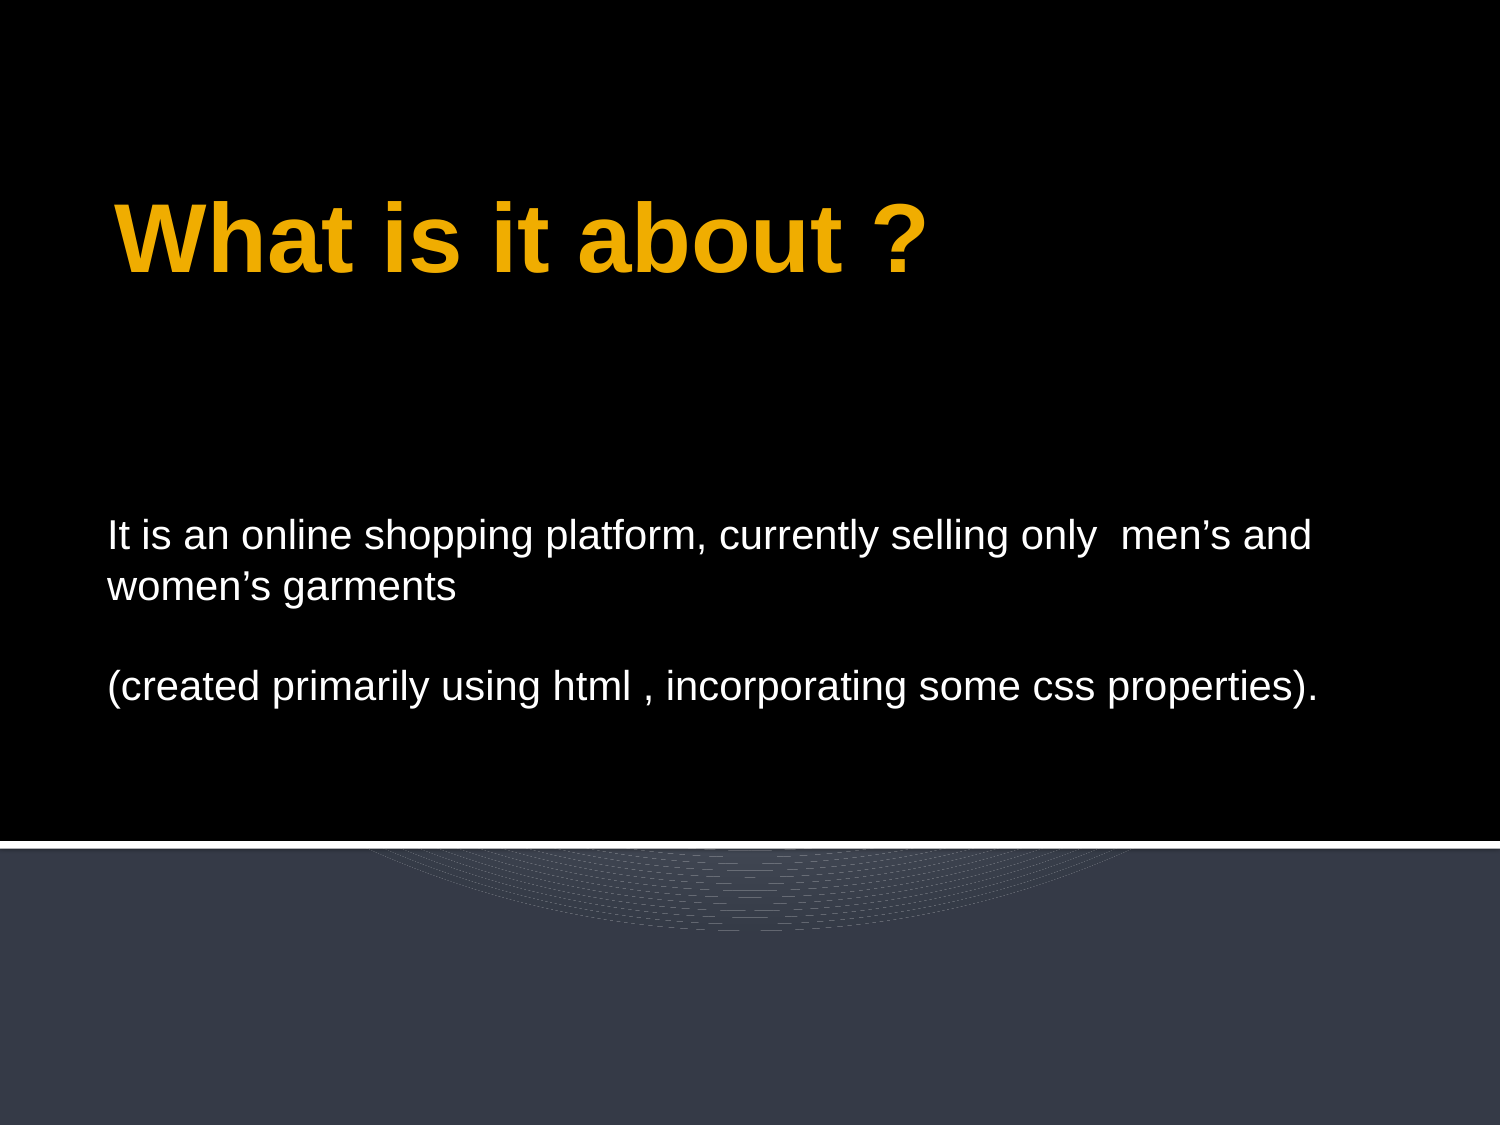

# What is it about ?
It is an online shopping platform, currently selling only  men’s and women’s garments

(created primarily using html , incorporating some css properties).